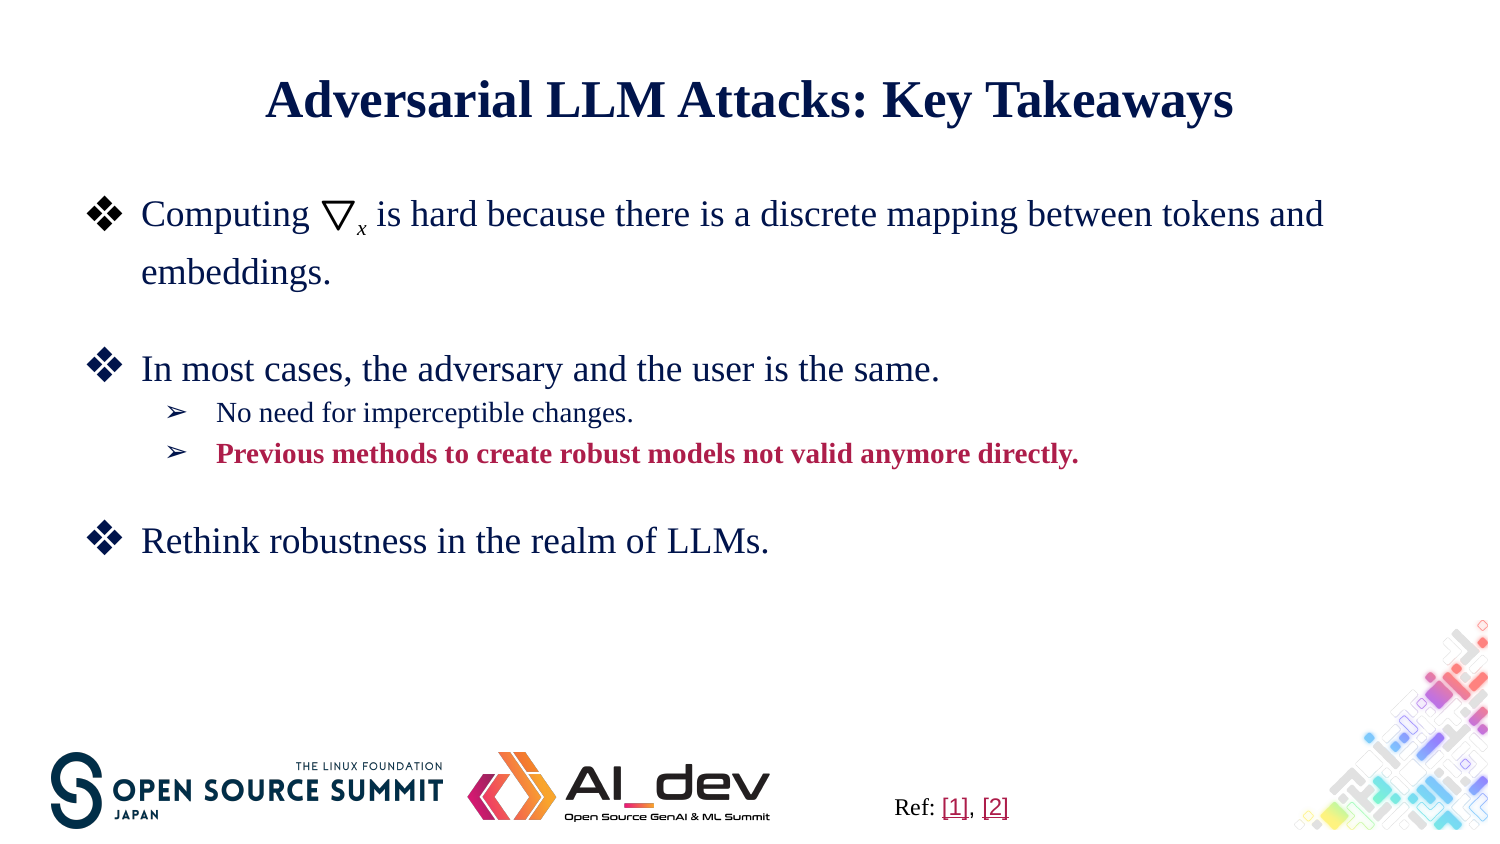

# Adversarial LLM Attacks: Key Takeaways
Computing ⛛x is hard because there is a discrete mapping between tokens and embeddings.
In most cases, the adversary and the user is the same.
No need for imperceptible changes.
Previous methods to create robust models not valid anymore directly.
Rethink robustness in the realm of LLMs.
Ref: [1], [2]